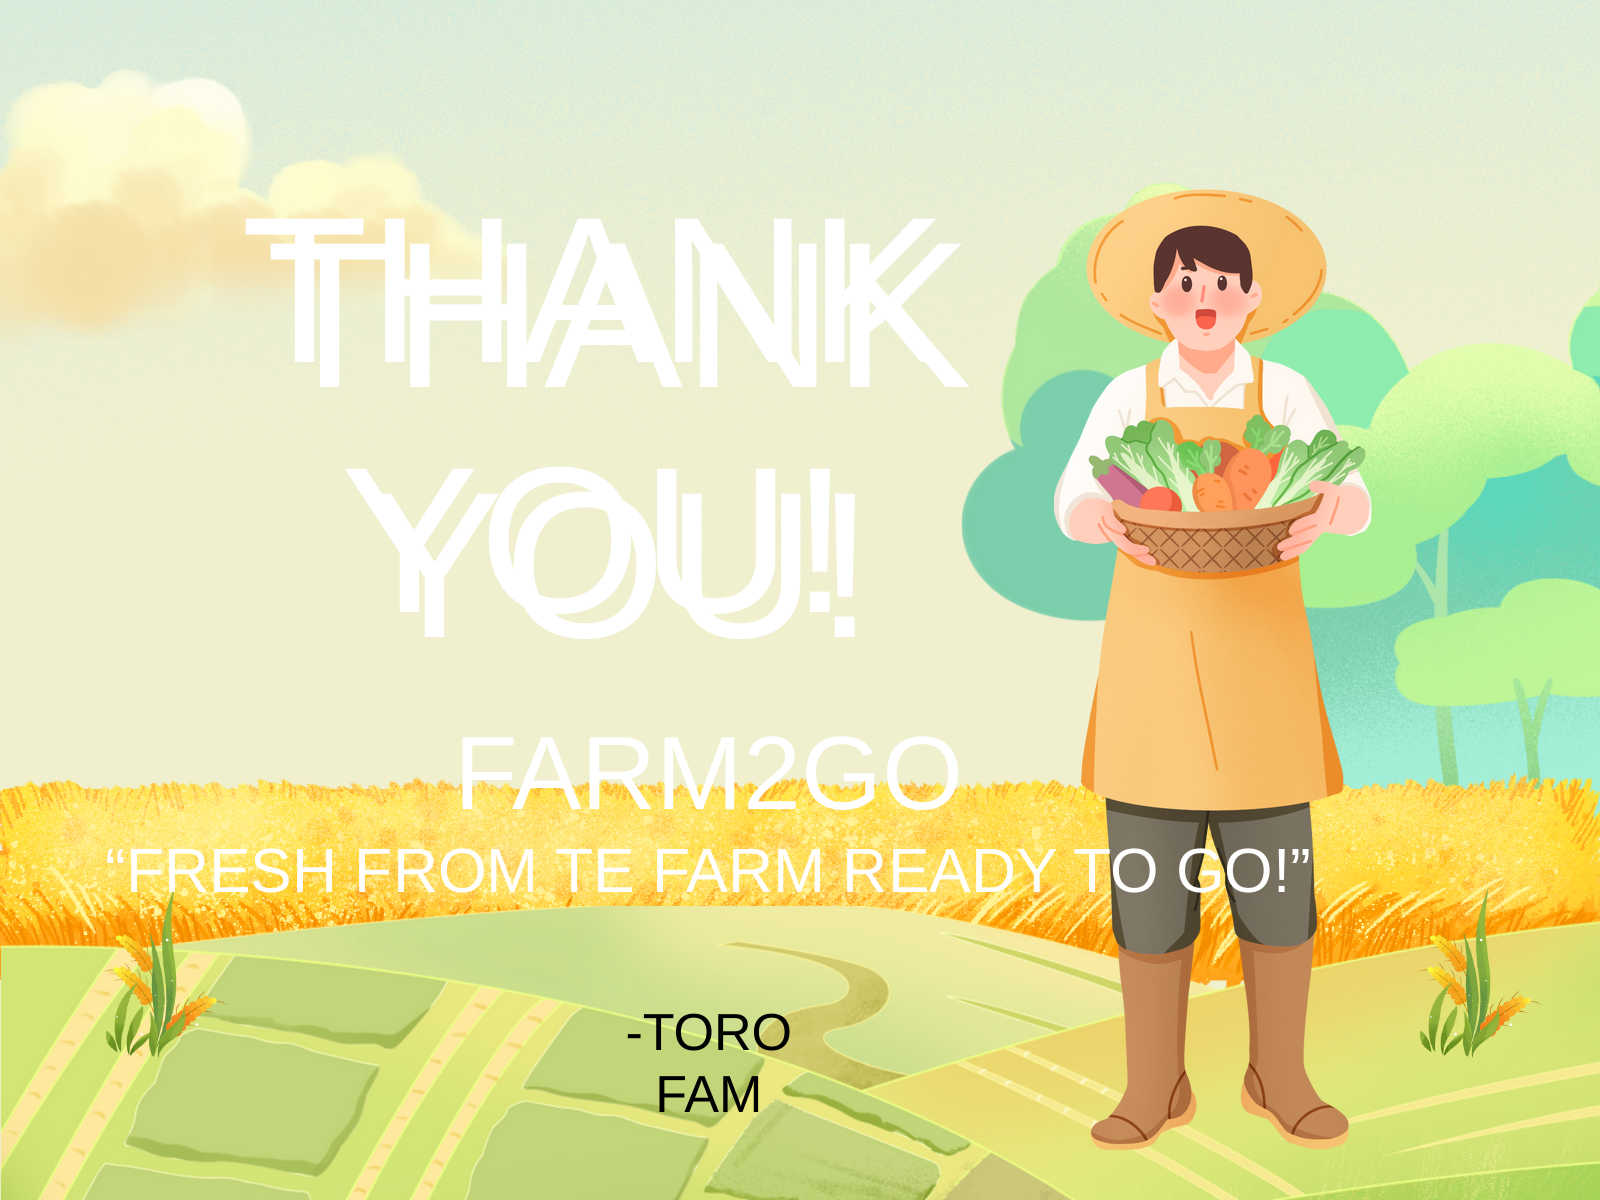

THANK YOU!
THANK YOU!

FARM2GO
“FRESH FROM TE FARM READY TO GO!”

-TORO FAM